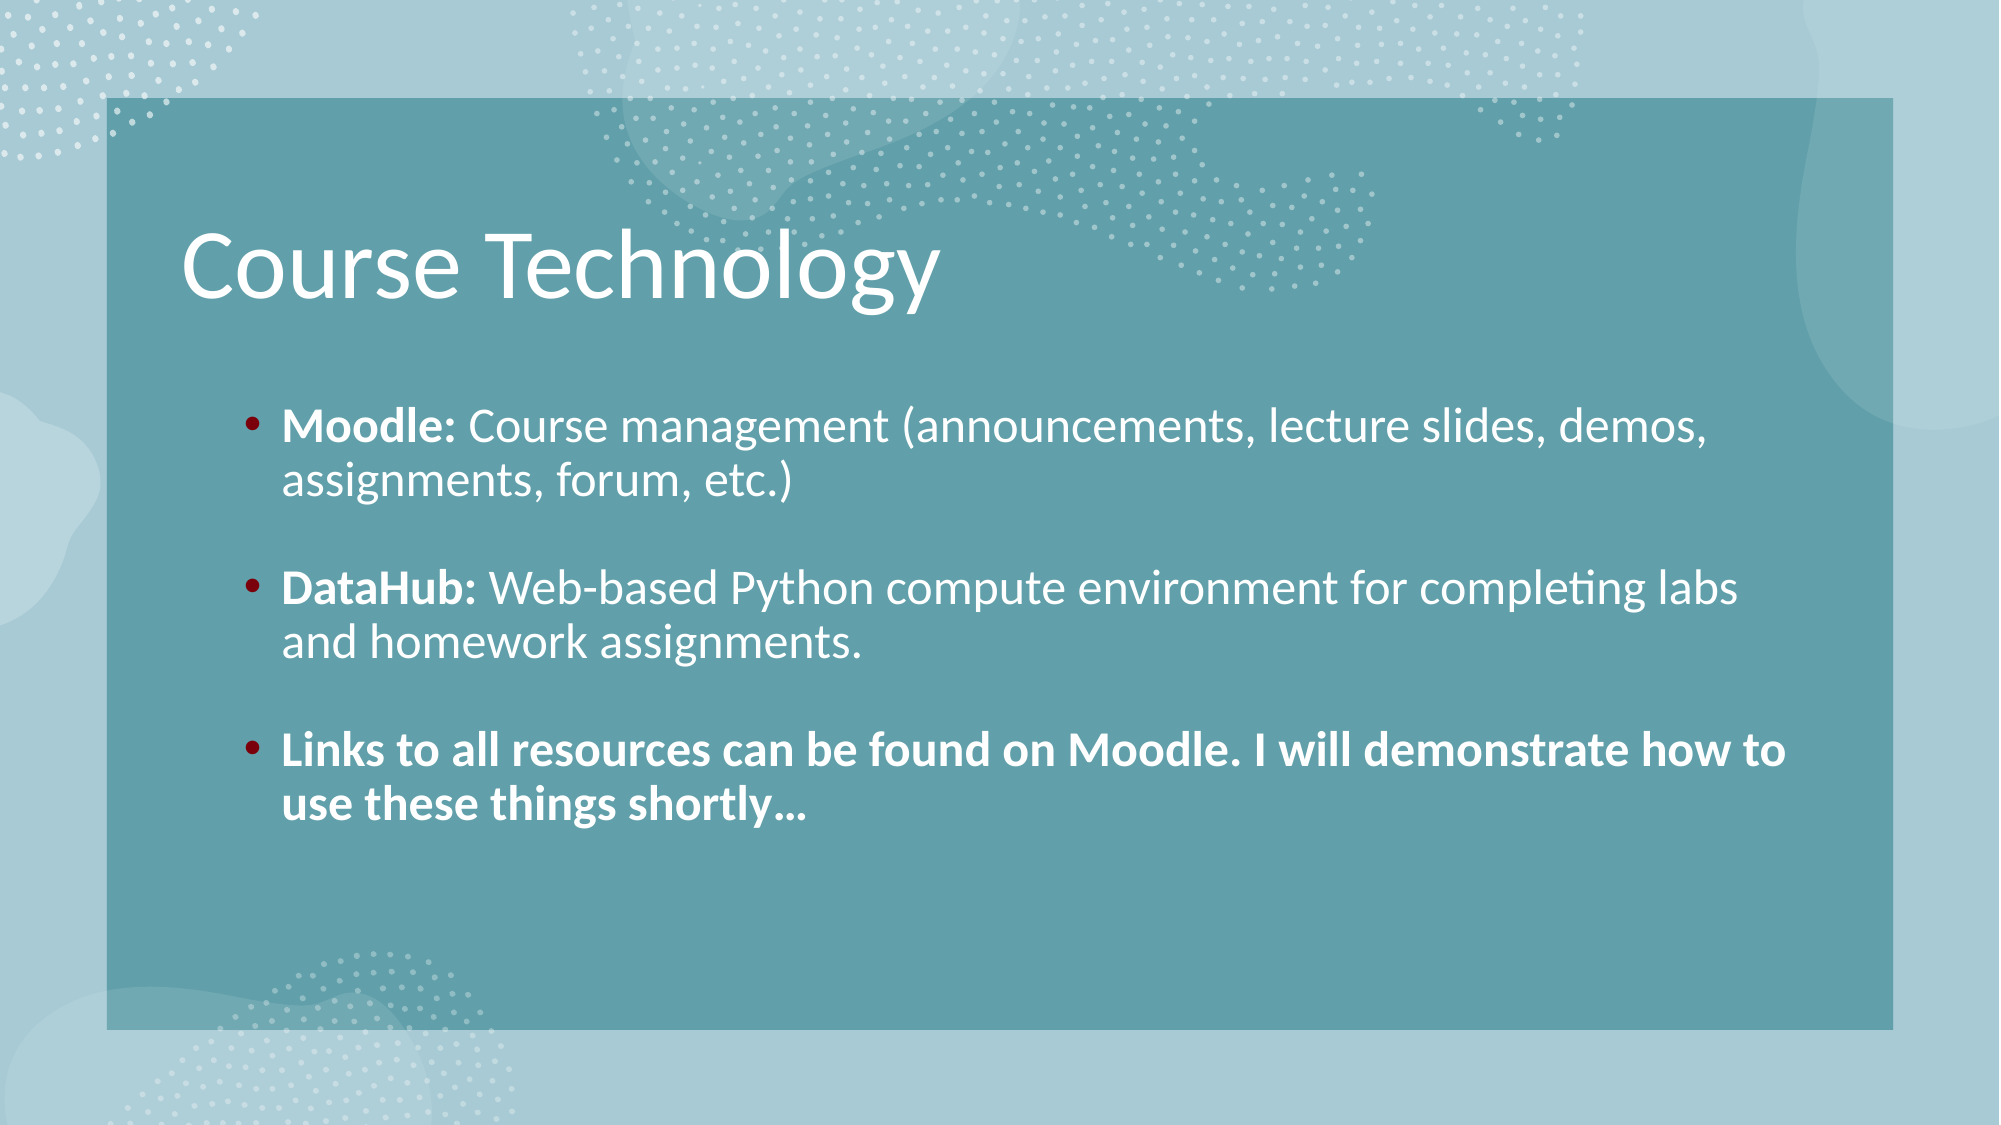

Course Technology
Moodle: Course management (announcements, lecture slides, demos, assignments, forum, etc.)

DataHub: Web-based Python compute environment for completing labs and homework assignments.
Links to all resources can be found on Moodle. I will demonstrate how to use these things shortly…